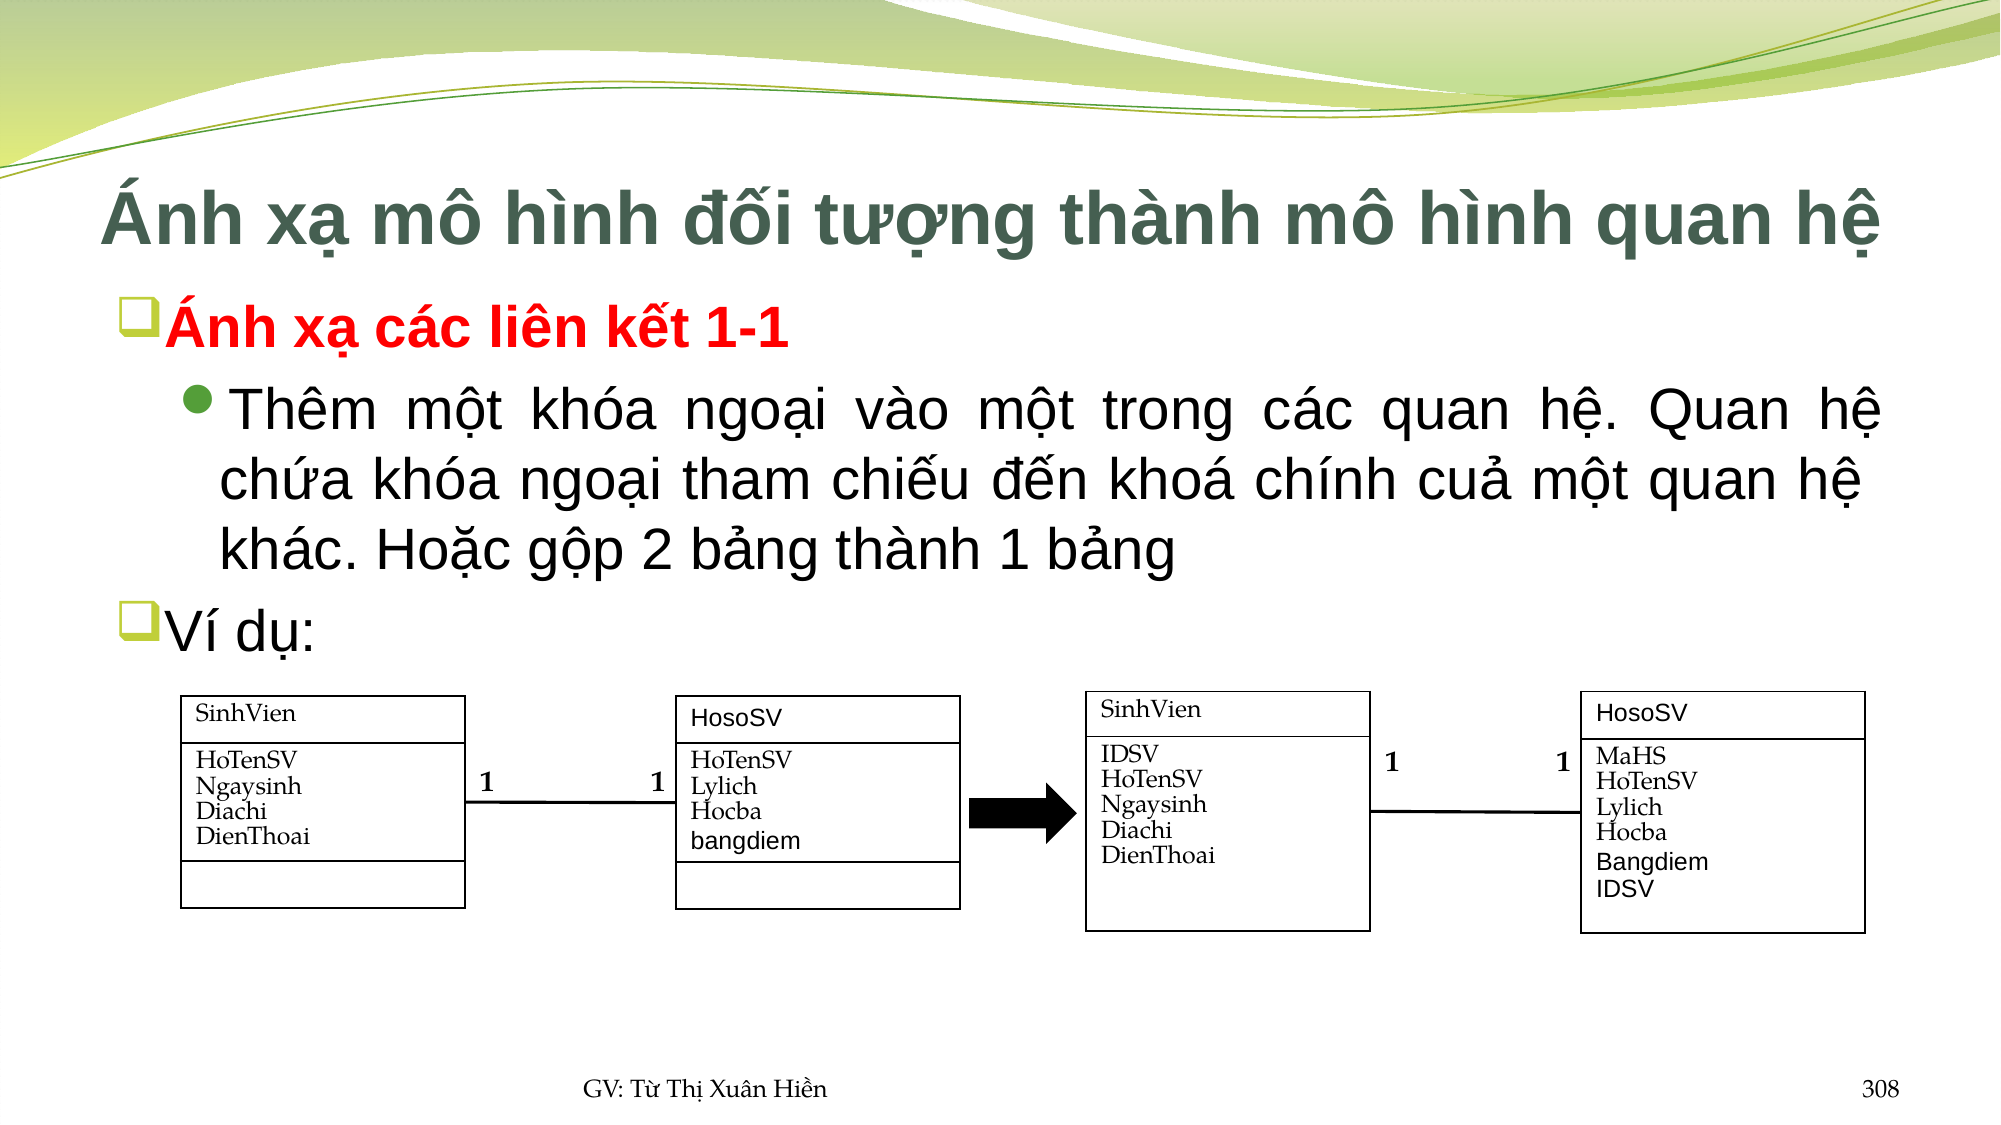

# Ánh xạ mô hình đối tượng thành mô hình quan hệ
Ánh xạ các liên kết 1-1
Thêm một khóa ngoại vào một trong các quan hệ. Quan hệ chứa khóa ngoại tham chiếu đến khoá chính cuả một quan hệ  khác. Hoặc gộp 2 bảng thành 1 bảng
Ví dụ:

| SinhVien |
| --- |
| IDSV HoTenSV Ngaysinh Diachi DienThoai |
| HosoSV |
| --- |
| MaHS HoTenSV Lylich Hocba Bangdiem IDSV |
| SinhVien |
| --- |
| HoTenSV Ngaysinh Diachi DienThoai |
|  |
| HosoSV |
| --- |
| HoTenSV Lylich Hocba bangdiem |
|  |
1
1
1
1

GV: Từ Thị Xuân Hiền
308